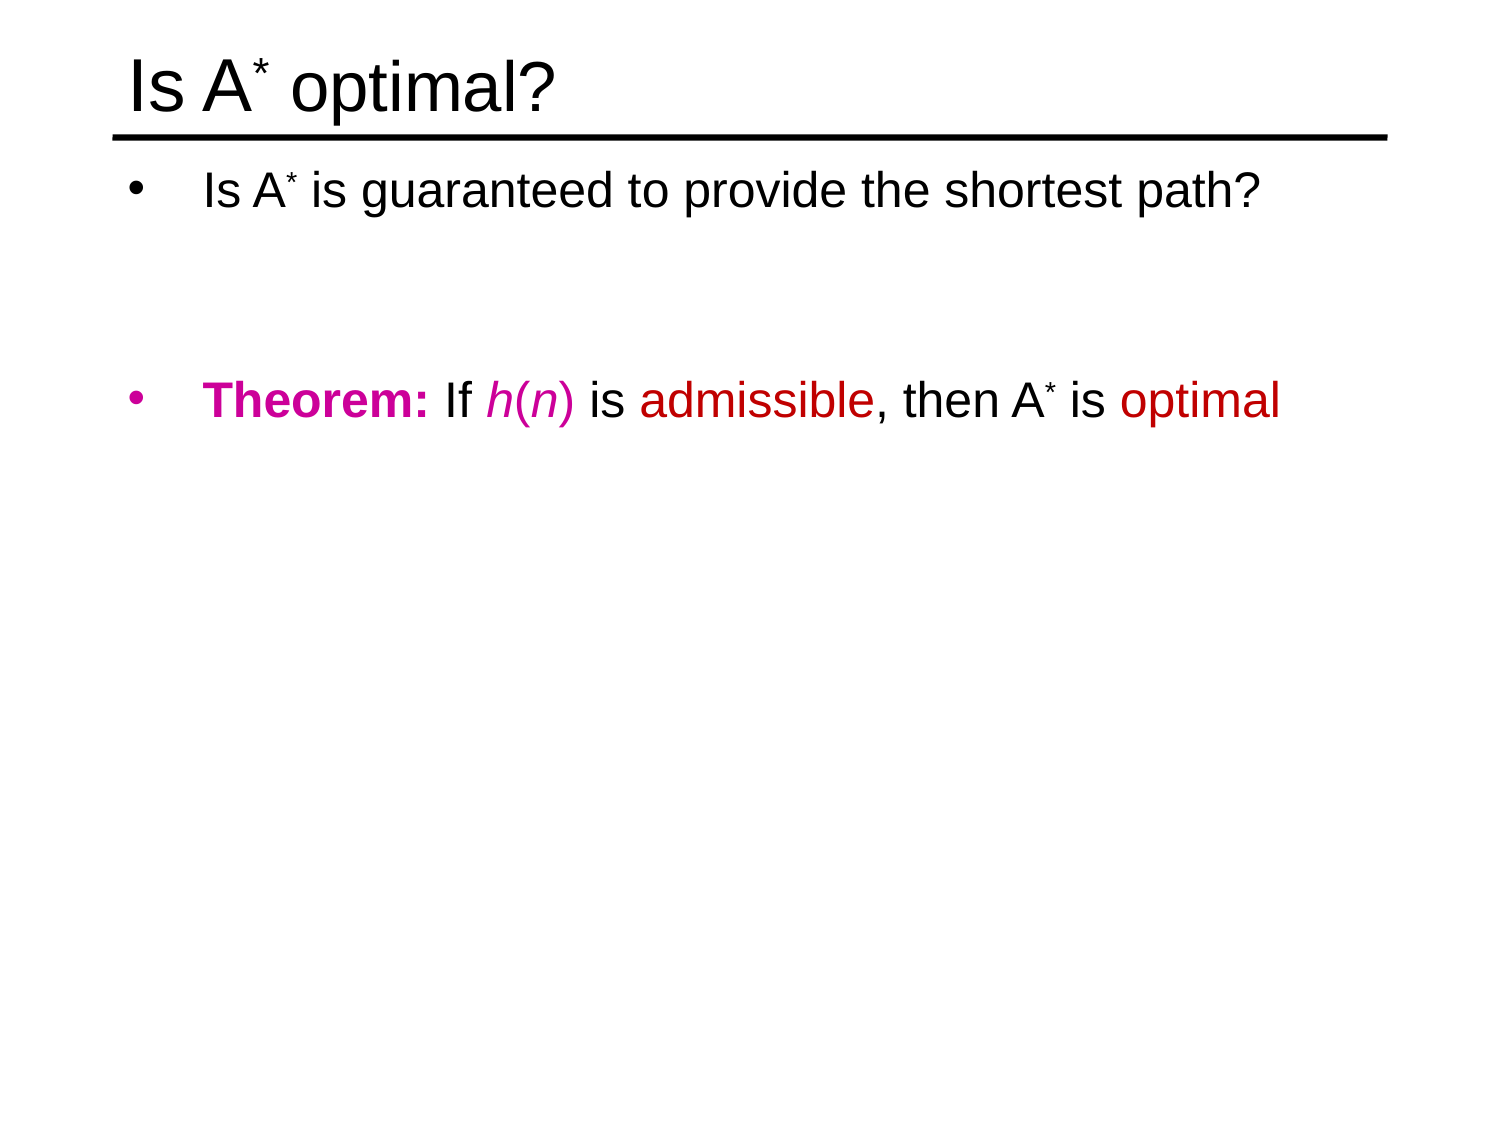

# Is A* optimal?
Is A* is guaranteed to provide the shortest path?

Theorem: If h(n) is admissible, then A* is optimal